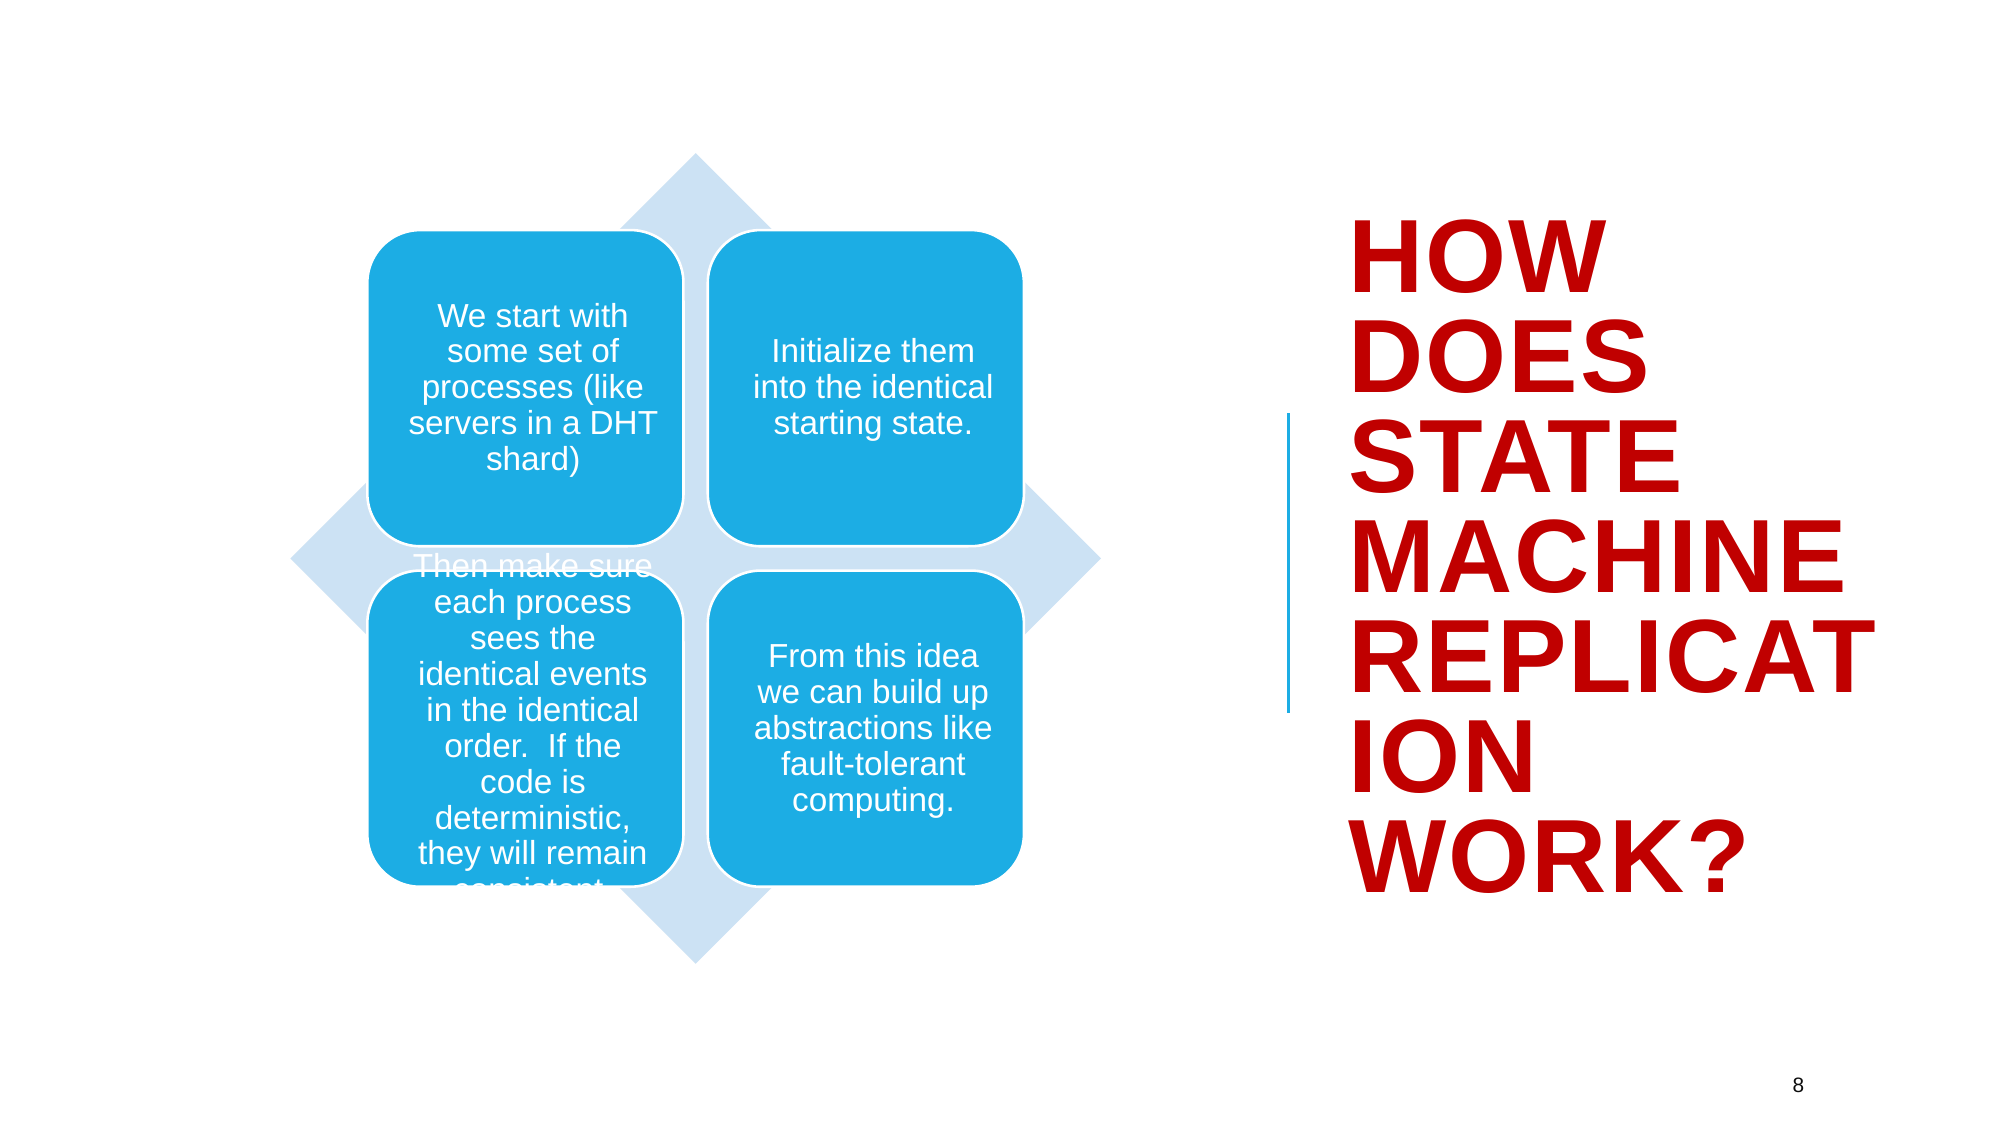

# How does state machine replication work?
We start with some set of processes (like servers in a DHT shard)
Initialize them into the identical starting state.
Then make sure each process sees the identical events in the identical order.  If the code is deterministic, they will remain consistent.
From this idea we can build up abstractions like fault-tolerant computing.

8